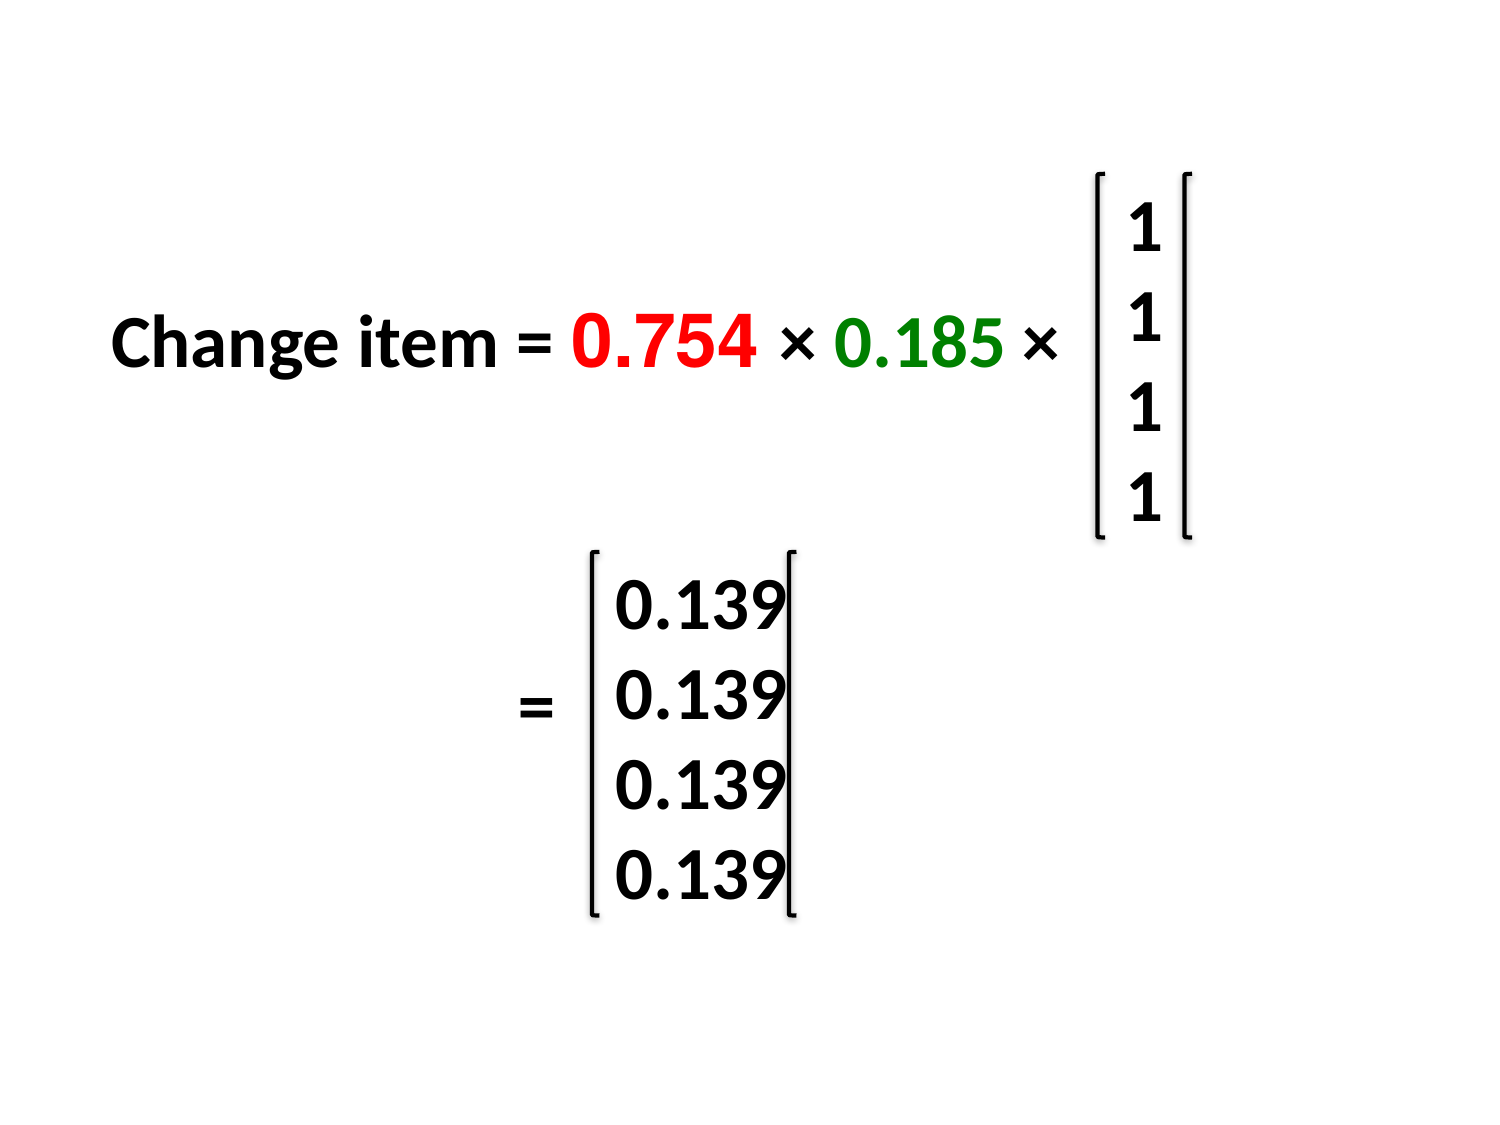

1
1
1
1

Change item = 0.754 × 0.185 ×
0.139
0.139
0.139
0.139

=